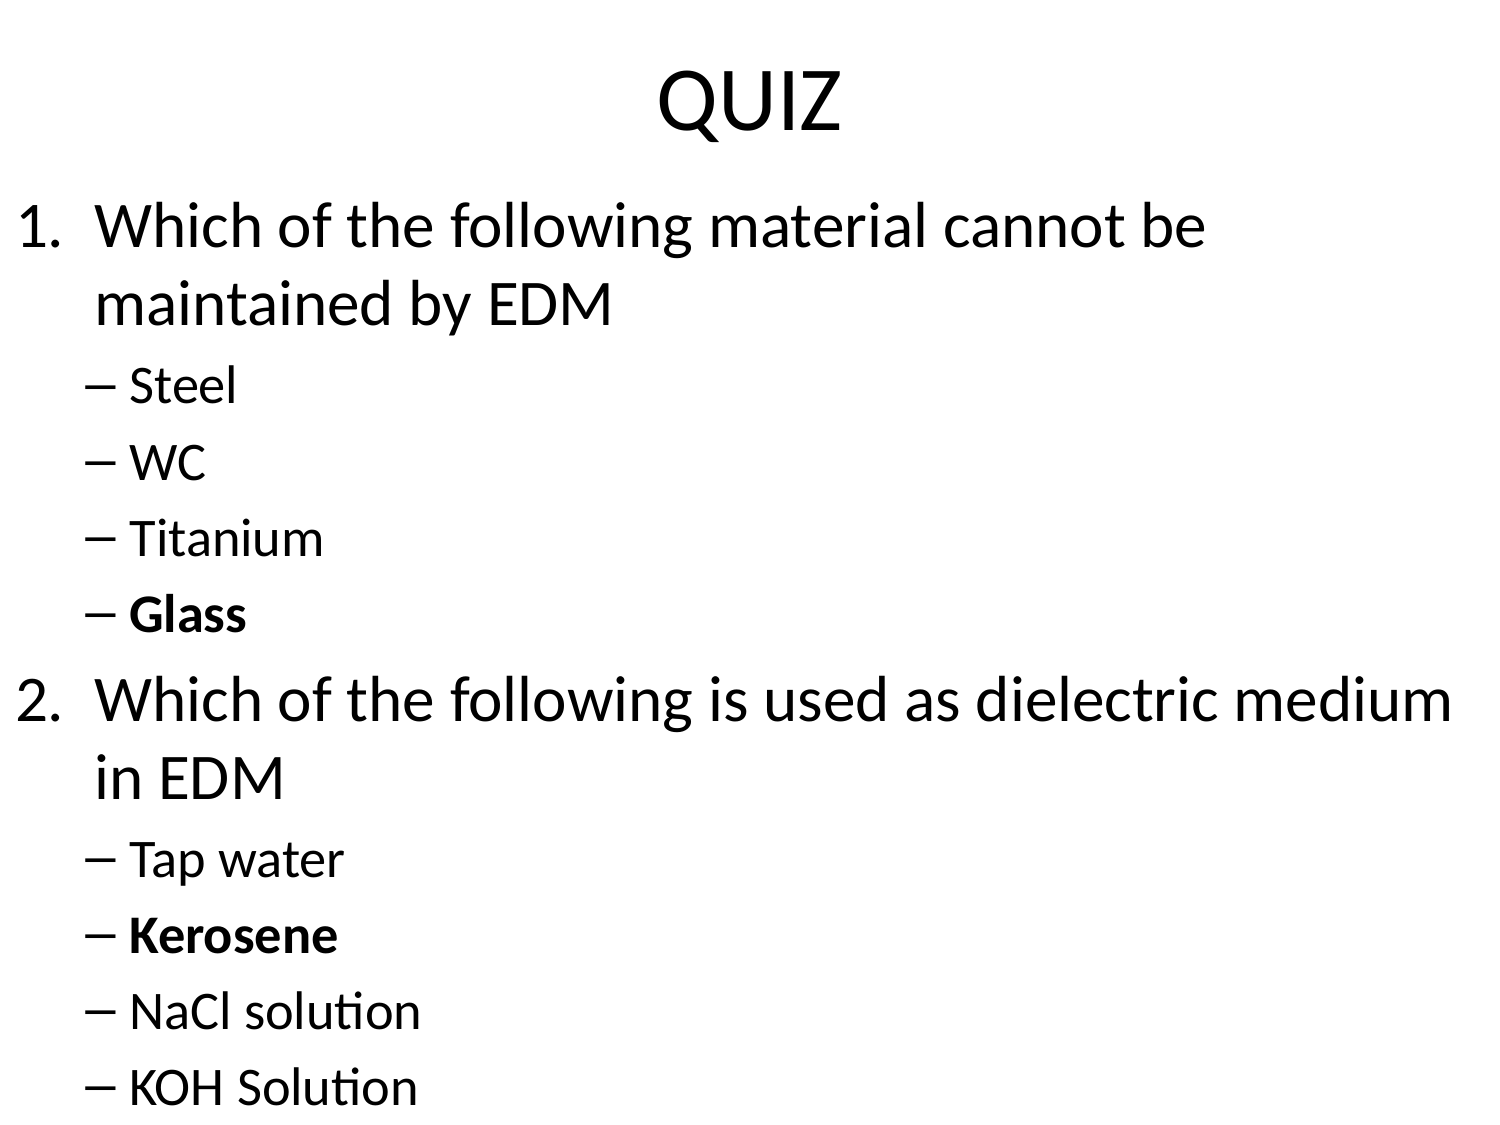

# QUIZ
Which of the following material cannot be maintained by EDM
Steel
WC
Titanium
Glass
Which of the following is used as dielectric medium in EDM
Tap water
Kerosene
NaCl solution
KOH Solution